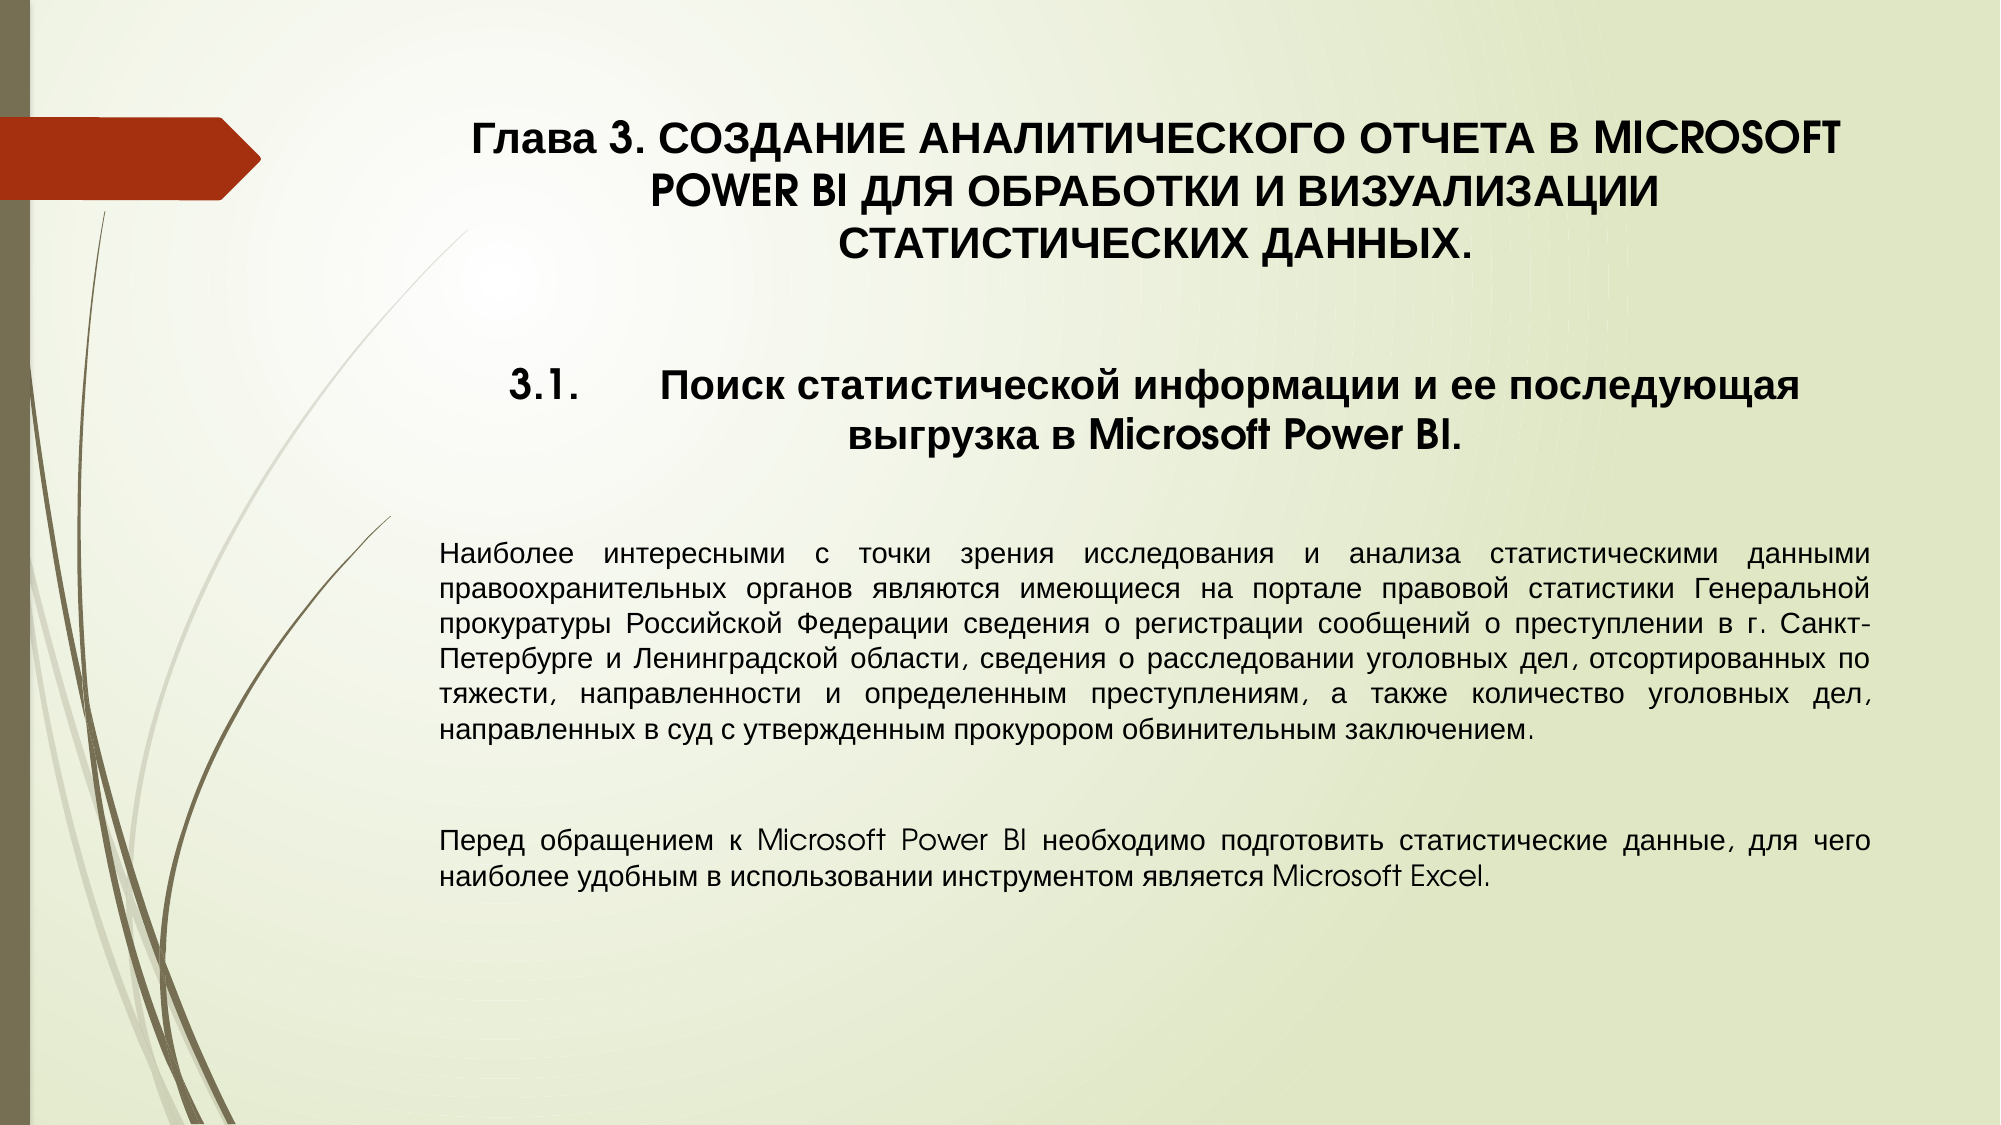

# Глава 3. СОЗДАНИЕ АНАЛИТИЧЕСКОГО ОТЧЕТА В MICROSOFT POWER BI ДЛЯ ОБРАБОТКИ И ВИЗУАЛИЗАЦИИ СТАТИСТИЧЕСКИХ ДАННЫХ.
3.1.	Поиск статистической информации и ее последующая выгрузка в Microsoft Power BI.

Наиболее интересными с точки зрения исследования и анализа статистическими данными правоохранительных органов являются имеющиеся на портале правовой статистики Генеральной прокуратуры Российской Федерации сведения о регистрации сообщений о преступлении в г. Санкт-Петербурге и Ленинградской области, сведения о расследовании уголовных дел, отсортированных по тяжести, направленности и определенным преступлениям, а также количество уголовных дел, направленных в суд с утвержденным прокурором обвинительным заключением.

Перед обращением к Microsoft Power BI необходимо подготовить статистические данные, для чего наиболее удобным в использовании инструментом является Microsoft Excel.